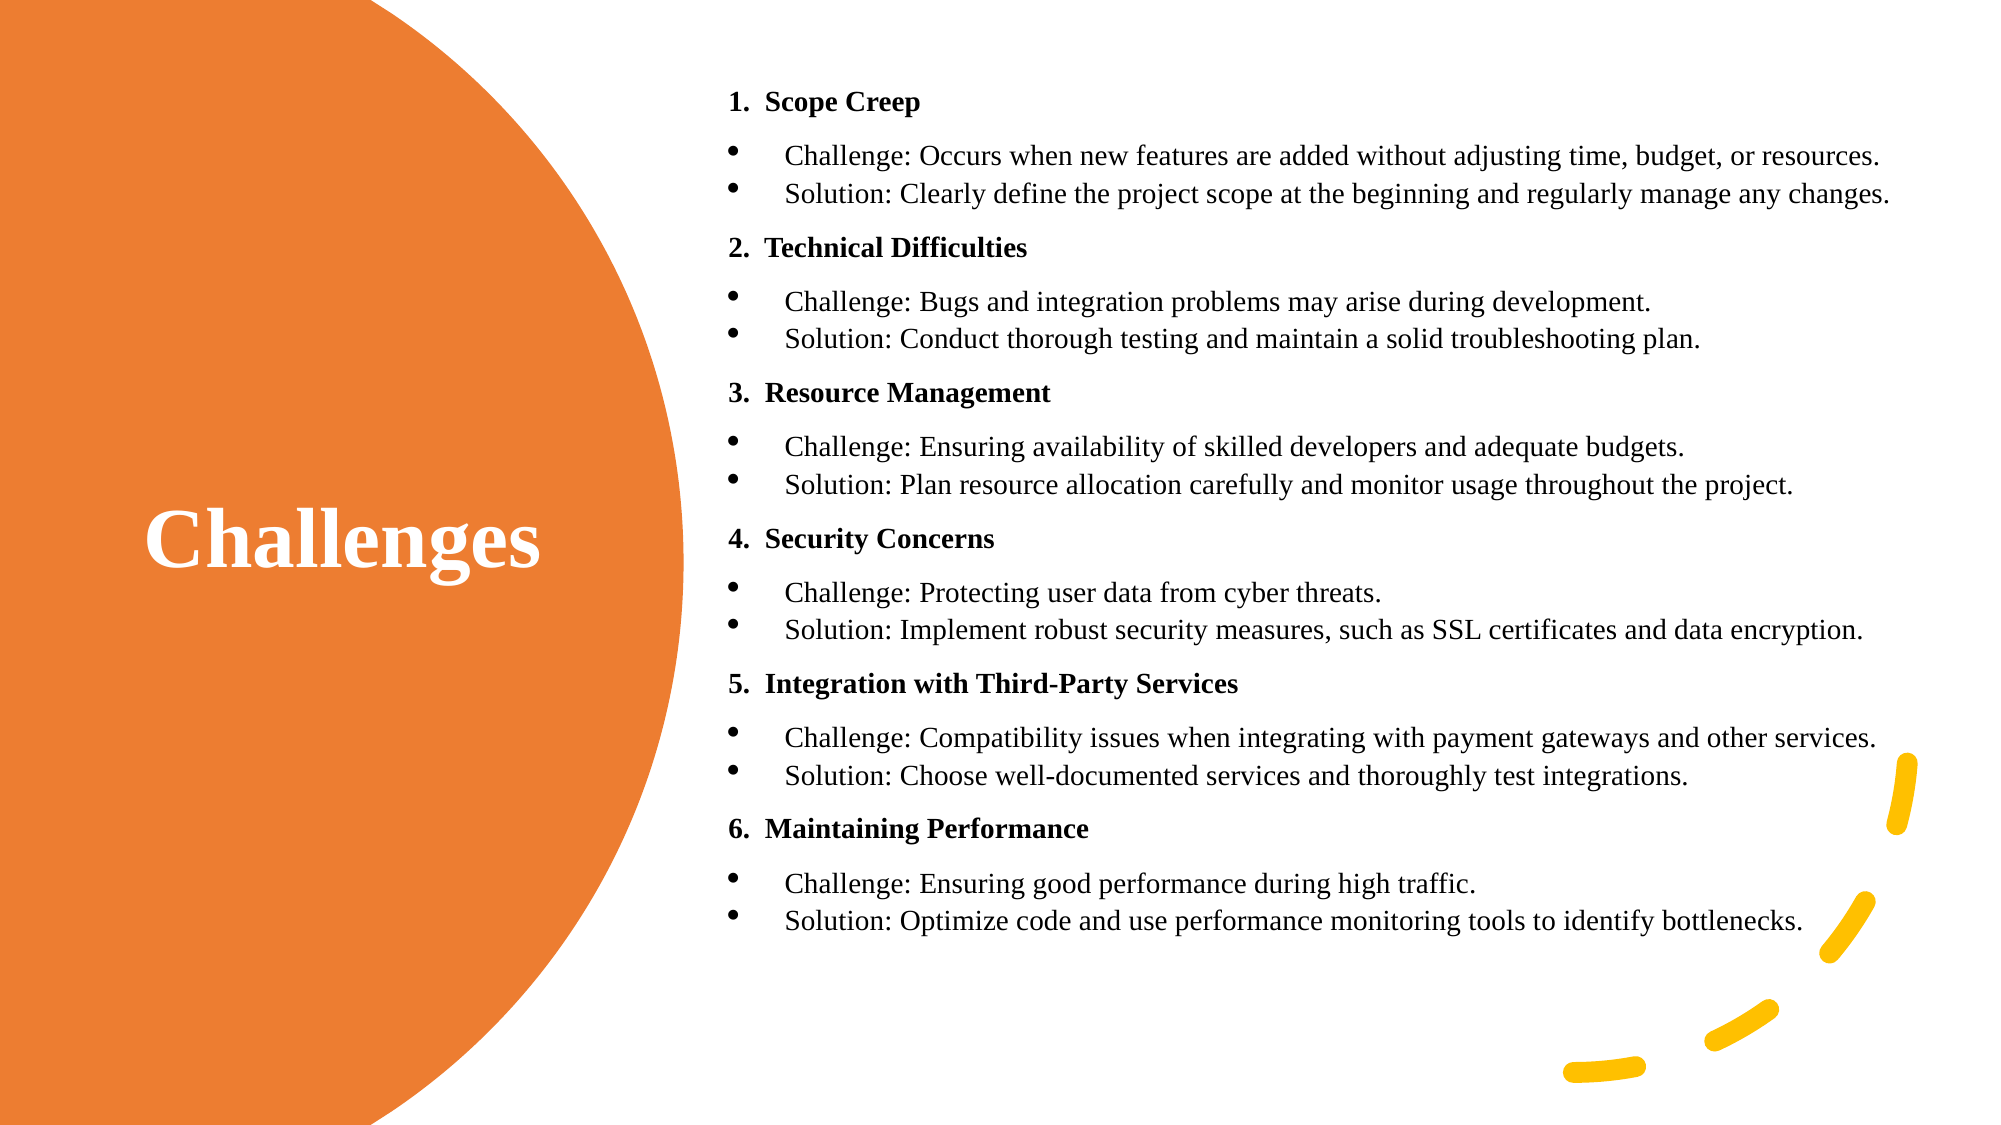

1.  Scope Creep
Challenge: Occurs when new features are added without adjusting time, budget, or resources.
Solution: Clearly define the project scope at the beginning and regularly manage any changes.
2.  Technical Difficulties
Challenge: Bugs and integration problems may arise during development.
Solution: Conduct thorough testing and maintain a solid troubleshooting plan.
3.  Resource Management
Challenge: Ensuring availability of skilled developers and adequate budgets.
Solution: Plan resource allocation carefully and monitor usage throughout the project.
4.  Security Concerns
Challenge: Protecting user data from cyber threats.
Solution: Implement robust security measures, such as SSL certificates and data encryption.
5.  Integration with Third-Party Services
Challenge: Compatibility issues when integrating with payment gateways and other services.
Solution: Choose well-documented services and thoroughly test integrations.
6.  Maintaining Performance
Challenge: Ensuring good performance during high traffic.
Solution: Optimize code and use performance monitoring tools to identify bottlenecks.
Challenges